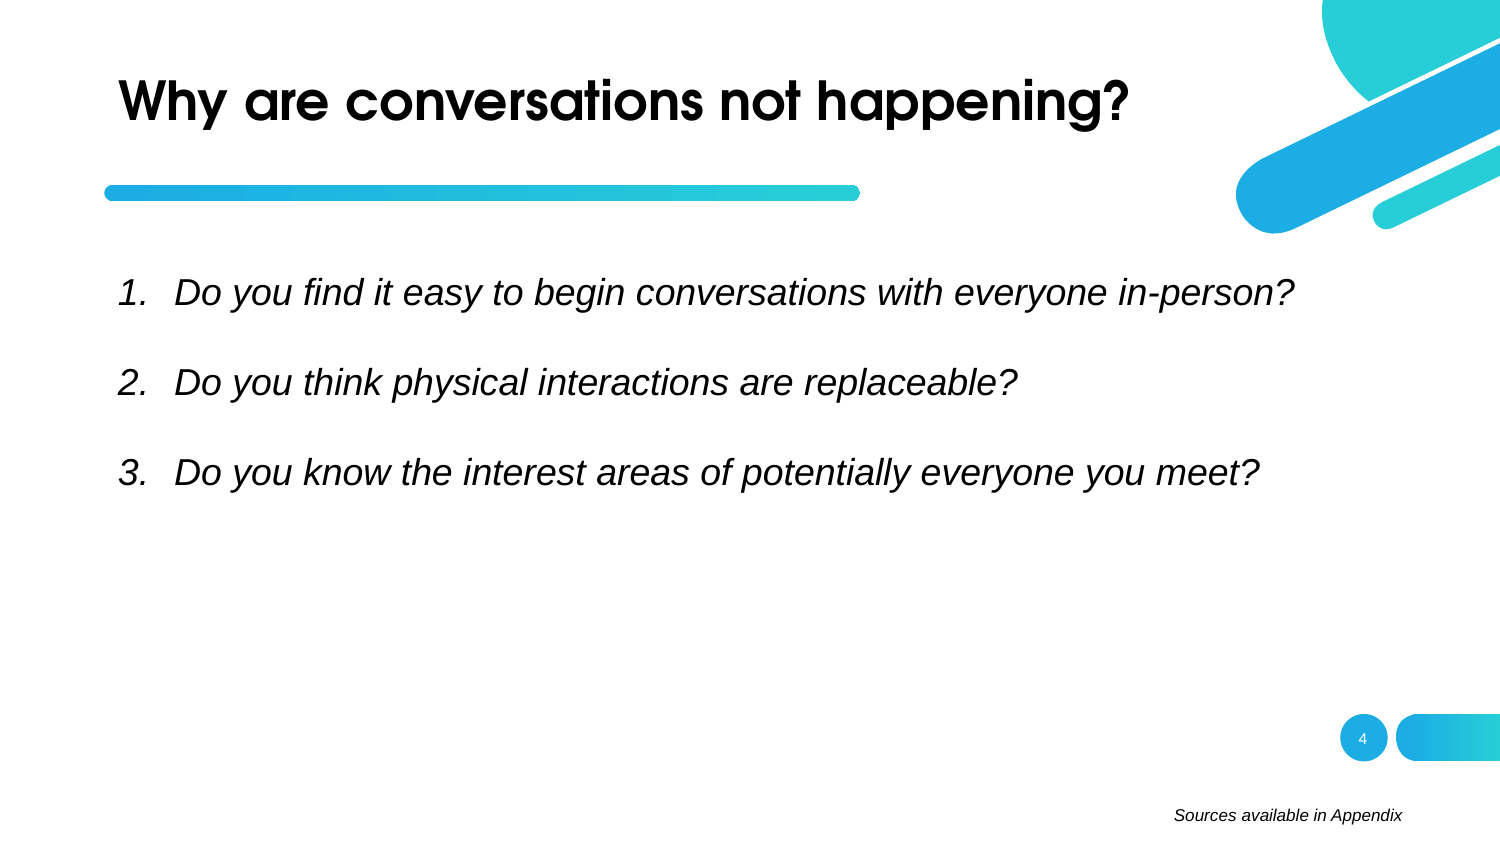

# Why are conversations not happening?
Do you find it easy to begin conversations with everyone in-person?
Do you think physical interactions are replaceable?
Do you know the interest areas of potentially everyone you meet?
4
Sources available in Appendix